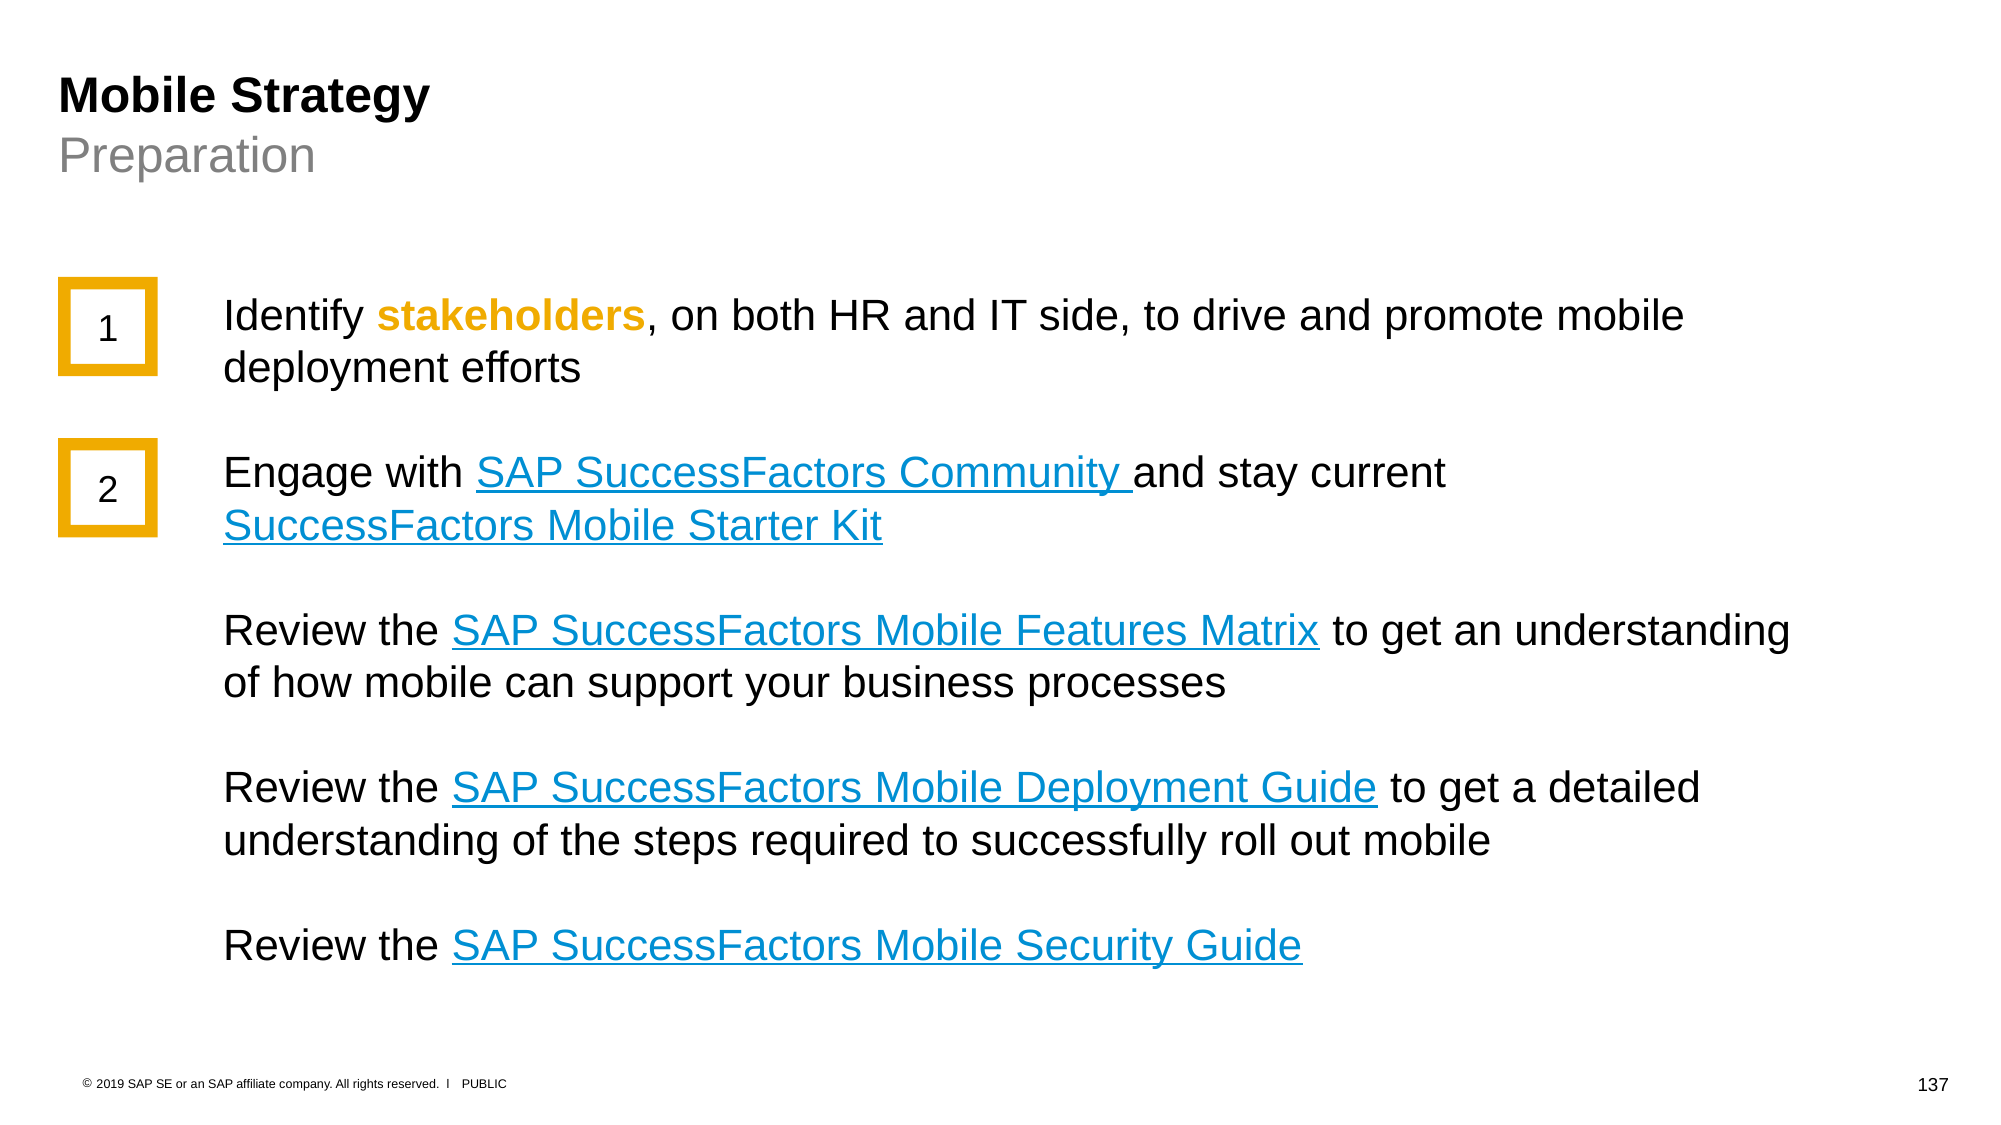

# Mobile Strategy Preparation

1
Identify stakeholders, on both HR and IT side, to drive and promote mobile deployment efforts

Engage with SAP SuccessFactors Community and stay current SuccessFactors Mobile Starter Kit

Review the SAP SuccessFactors Mobile Features Matrix to get an understanding of how mobile can support your business processes

Review the SAP SuccessFactors Mobile Deployment Guide to get a detailed understanding of the steps required to successfully roll out mobile

Review the SAP SuccessFactors Mobile Security Guide
2